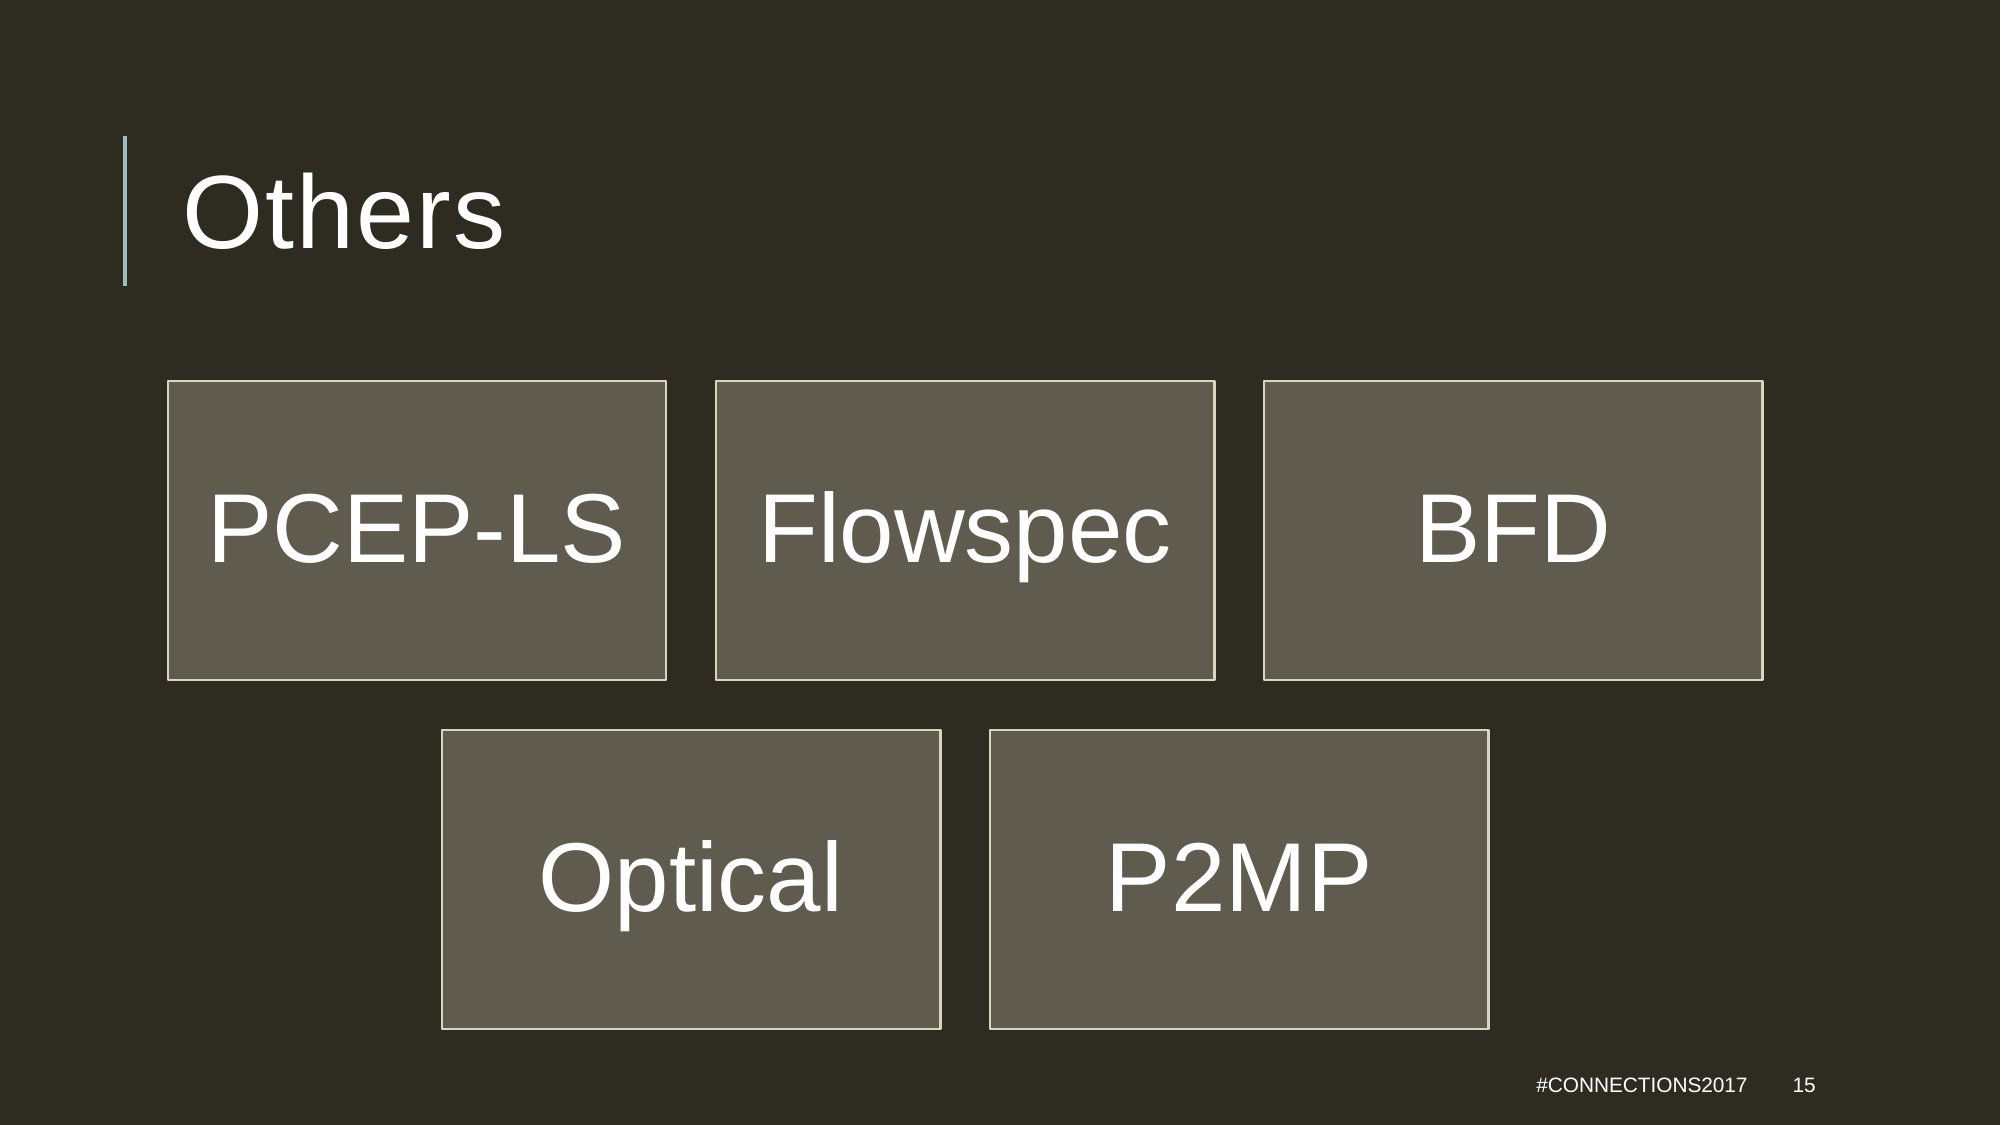

# Others
PCEP-LS
Flowspec
BFD
Optical
P2MP
#Connections2017
15